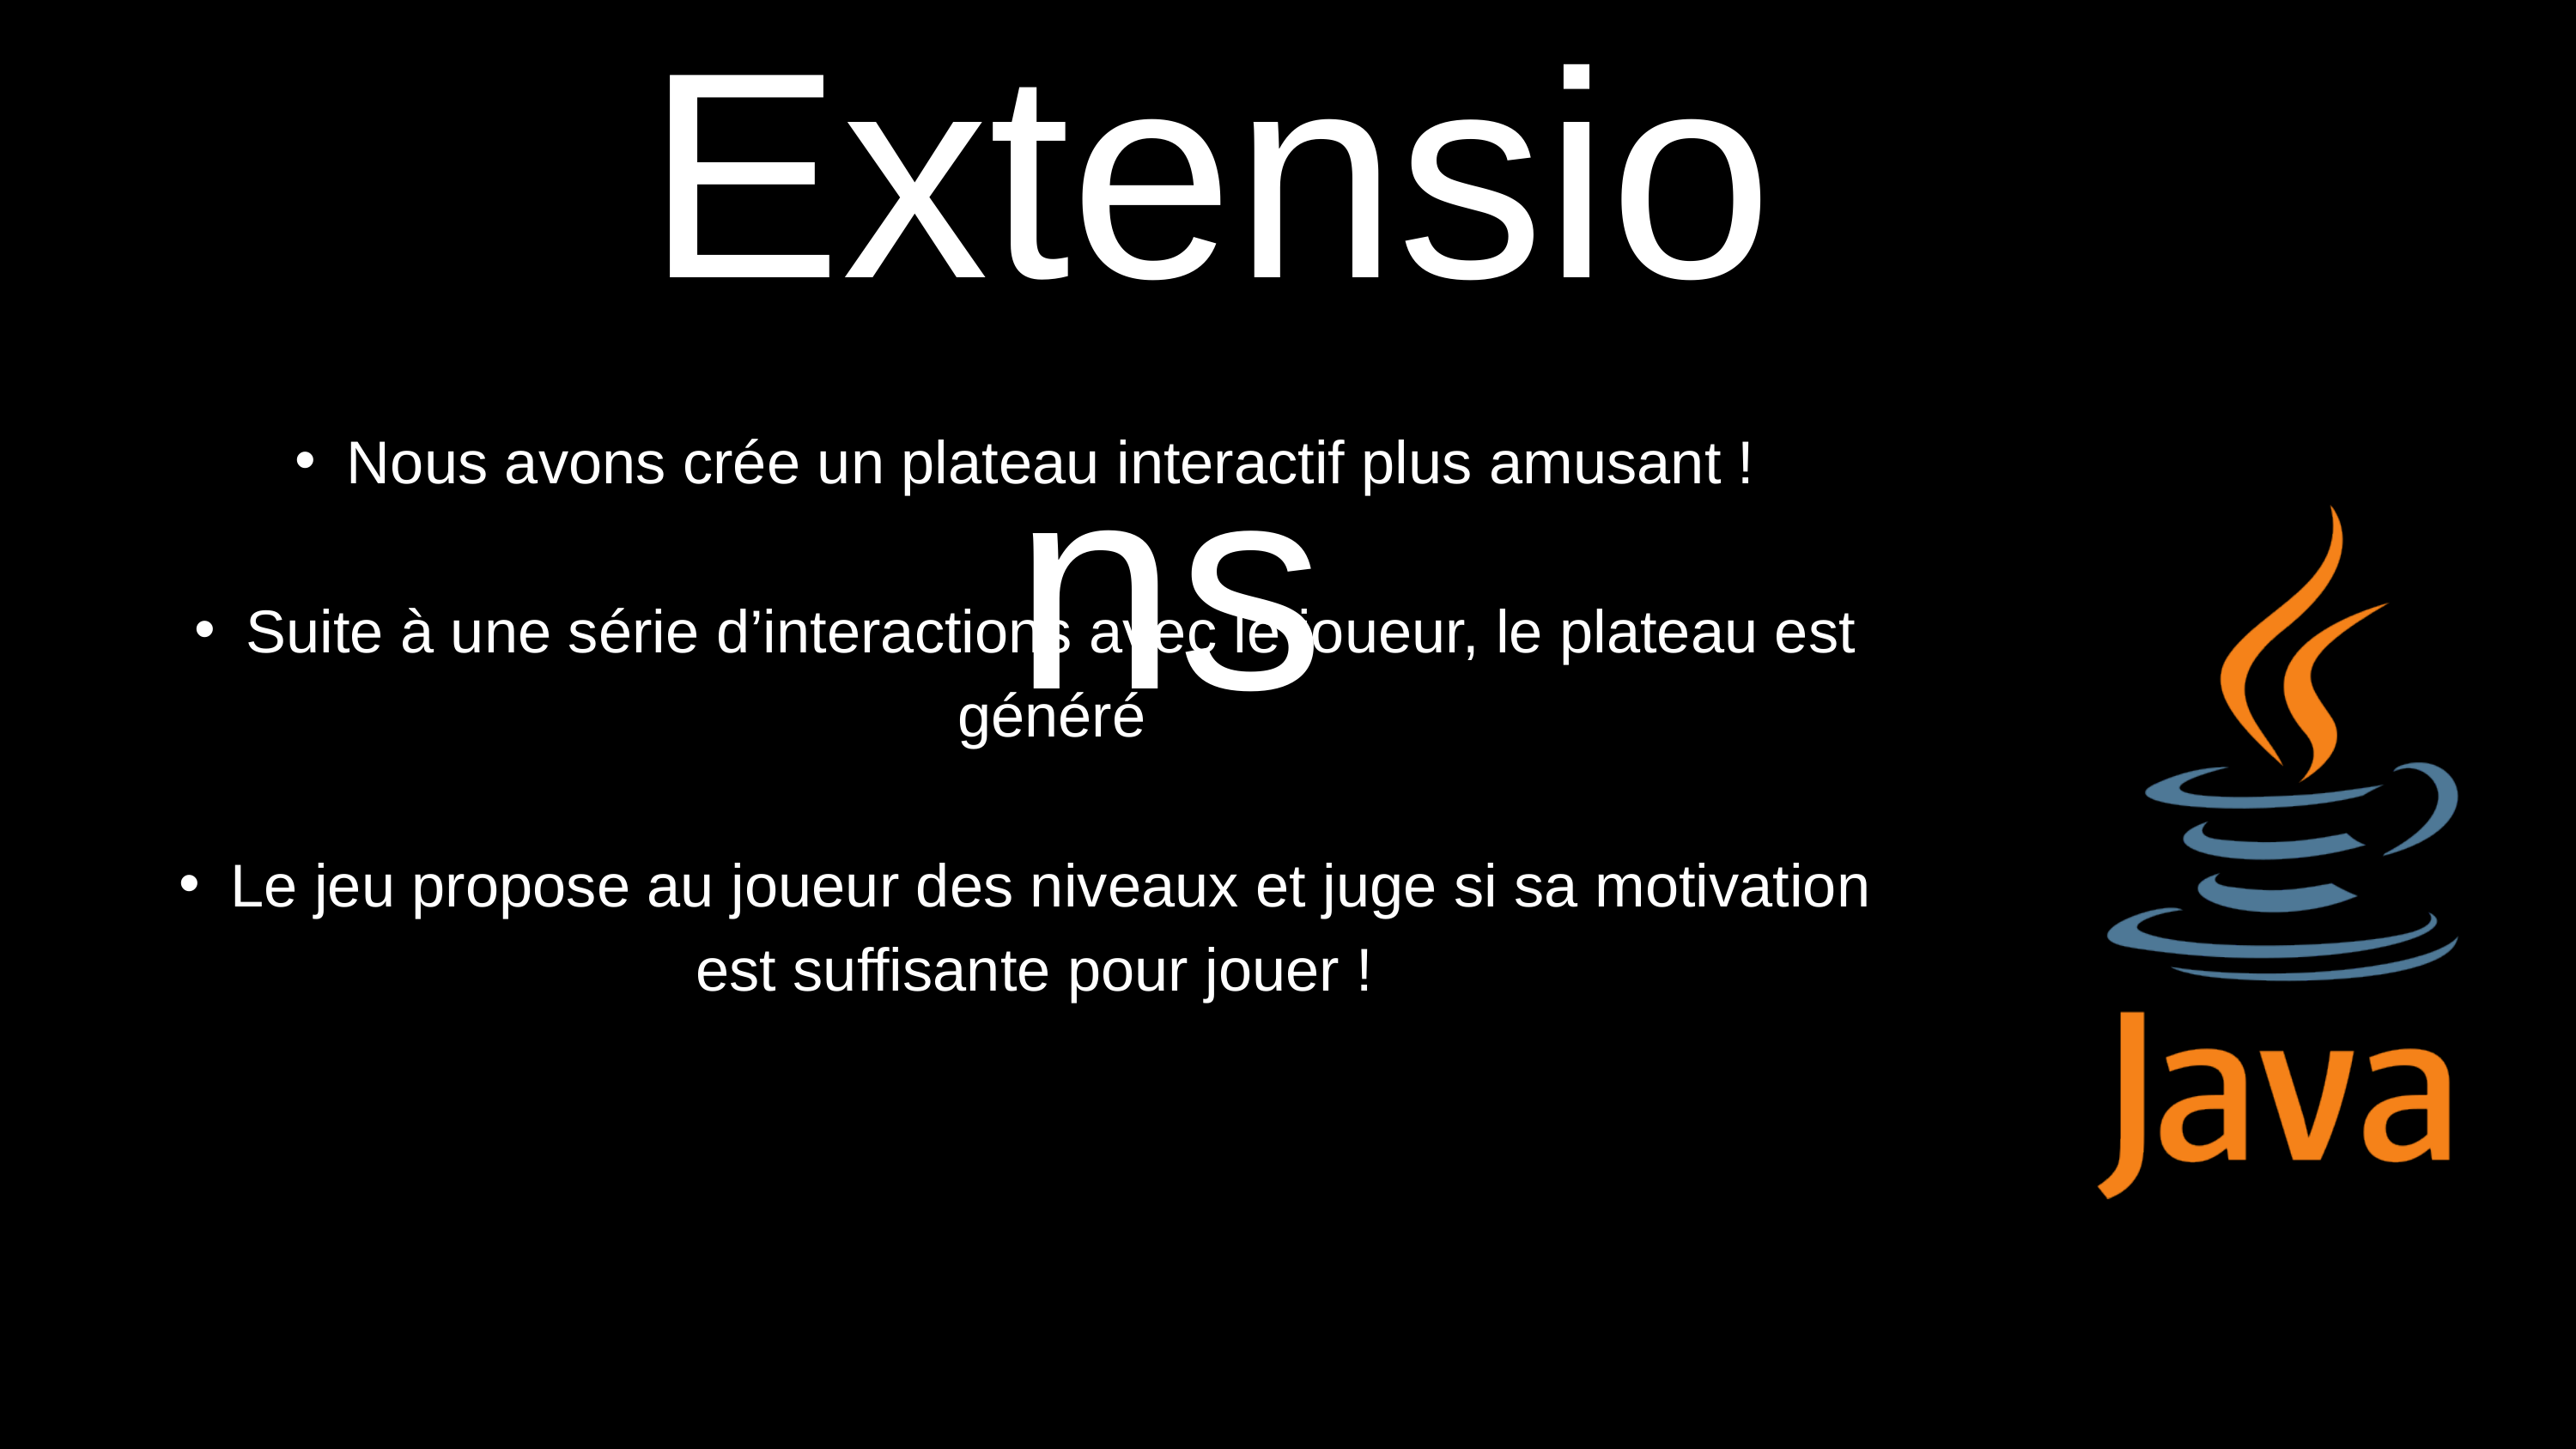

Extensions
Nous avons crée un plateau interactif plus amusant !

Suite à une série d’interactions avec le joueur, le plateau est généré

Le jeu propose au joueur des niveaux et juge si sa motivation est suffisante pour jouer !